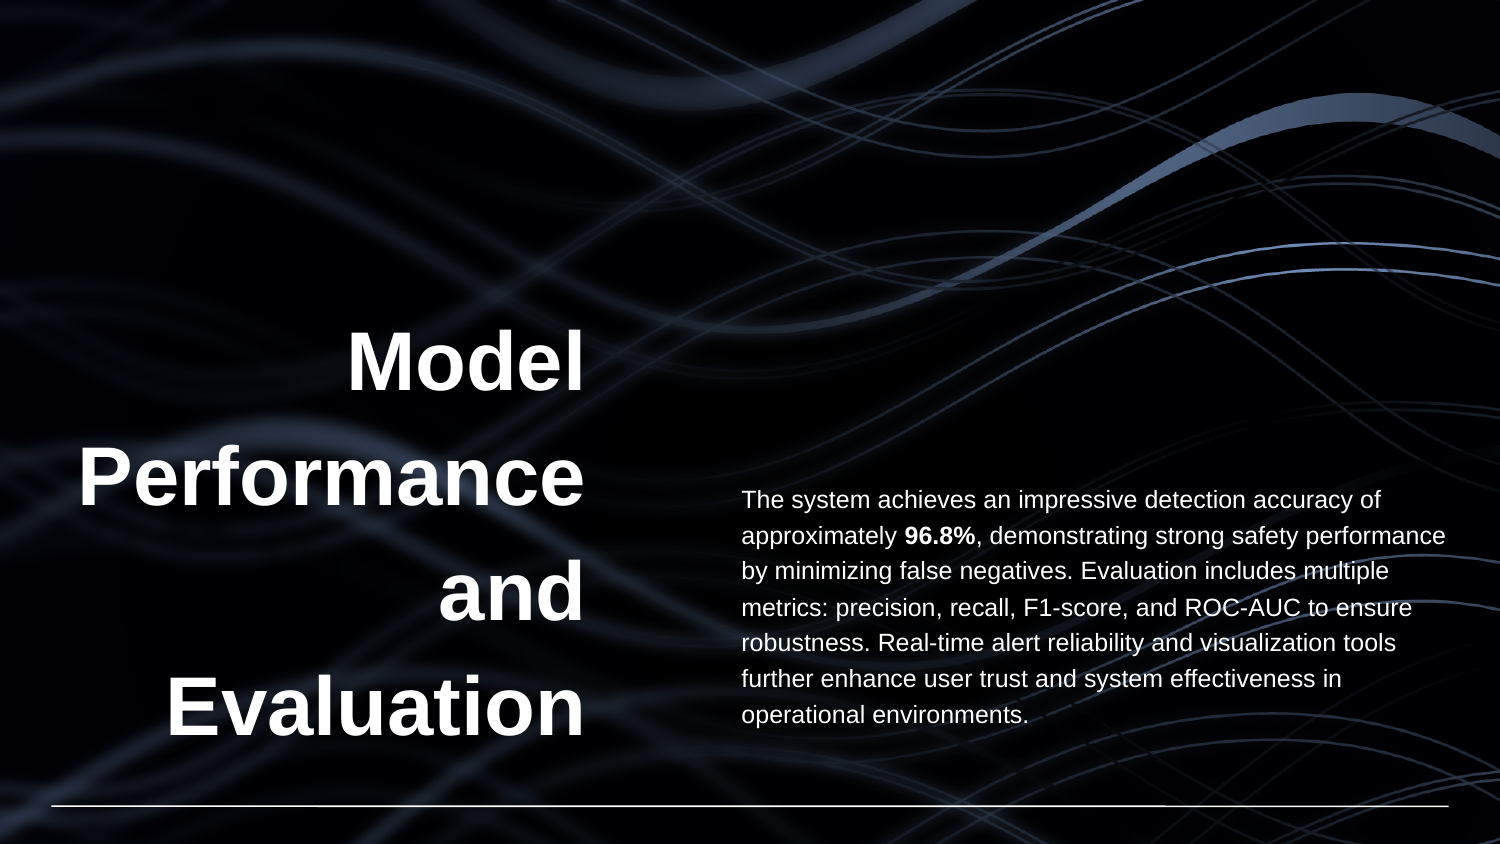

# Model Performance and Evaluation
The system achieves an impressive detection accuracy of approximately 96.8%, demonstrating strong safety performance by minimizing false negatives. Evaluation includes multiple metrics: precision, recall, F1-score, and ROC-AUC to ensure robustness. Real-time alert reliability and visualization tools further enhance user trust and system effectiveness in operational environments.